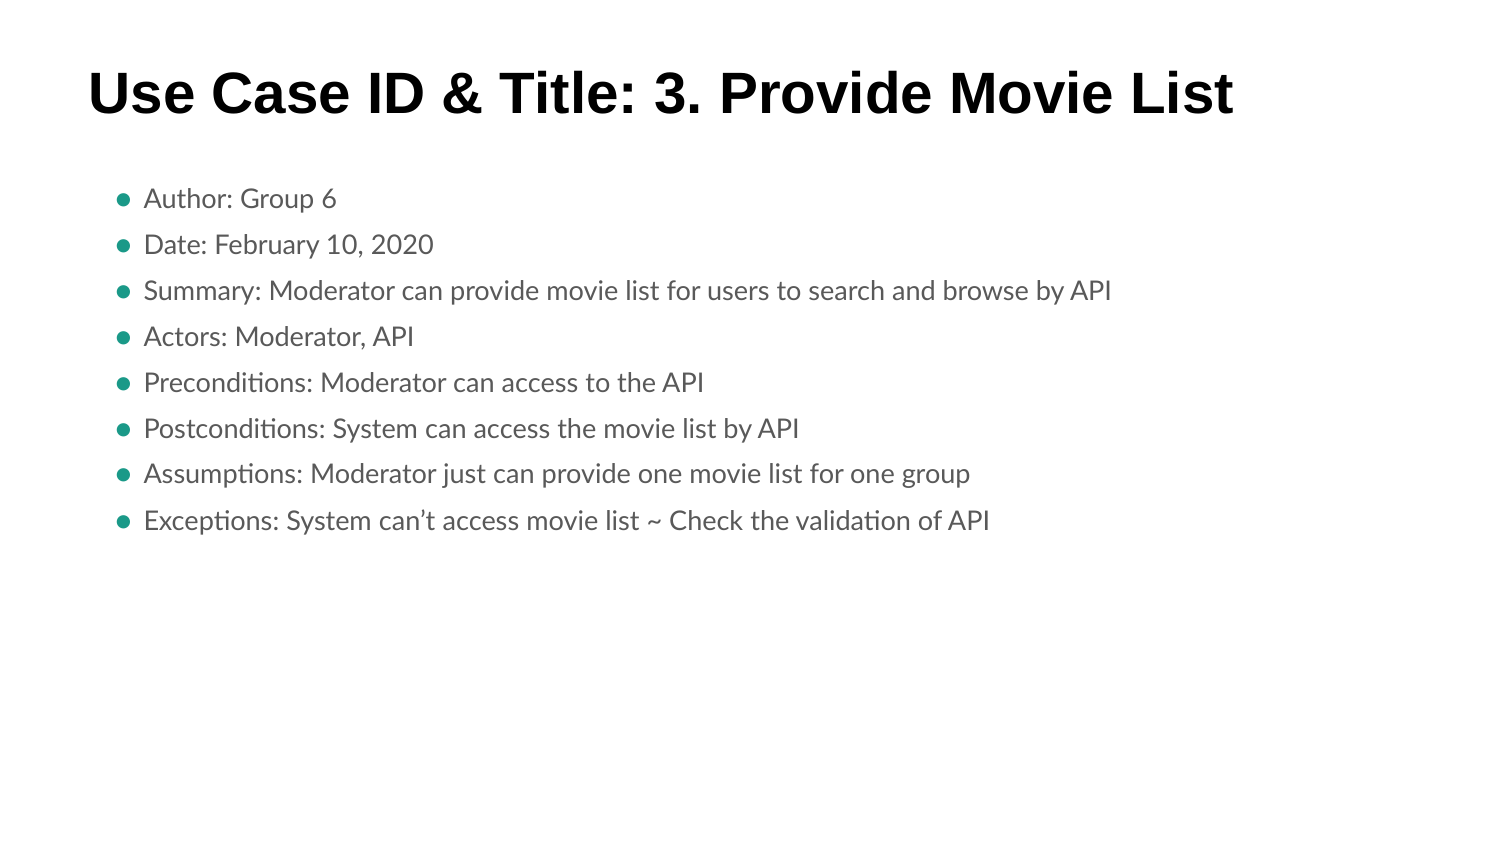

# Use Case ID & Title: 3. Provide Movie List
Author: Group 6
Date: February 10, 2020
Summary: Moderator can provide movie list for users to search and browse by API
Actors: Moderator, API
Preconditions: Moderator can access to the API
Postconditions: System can access the movie list by API
Assumptions: Moderator just can provide one movie list for one group
Exceptions: System can’t access movie list ~ Check the validation of API